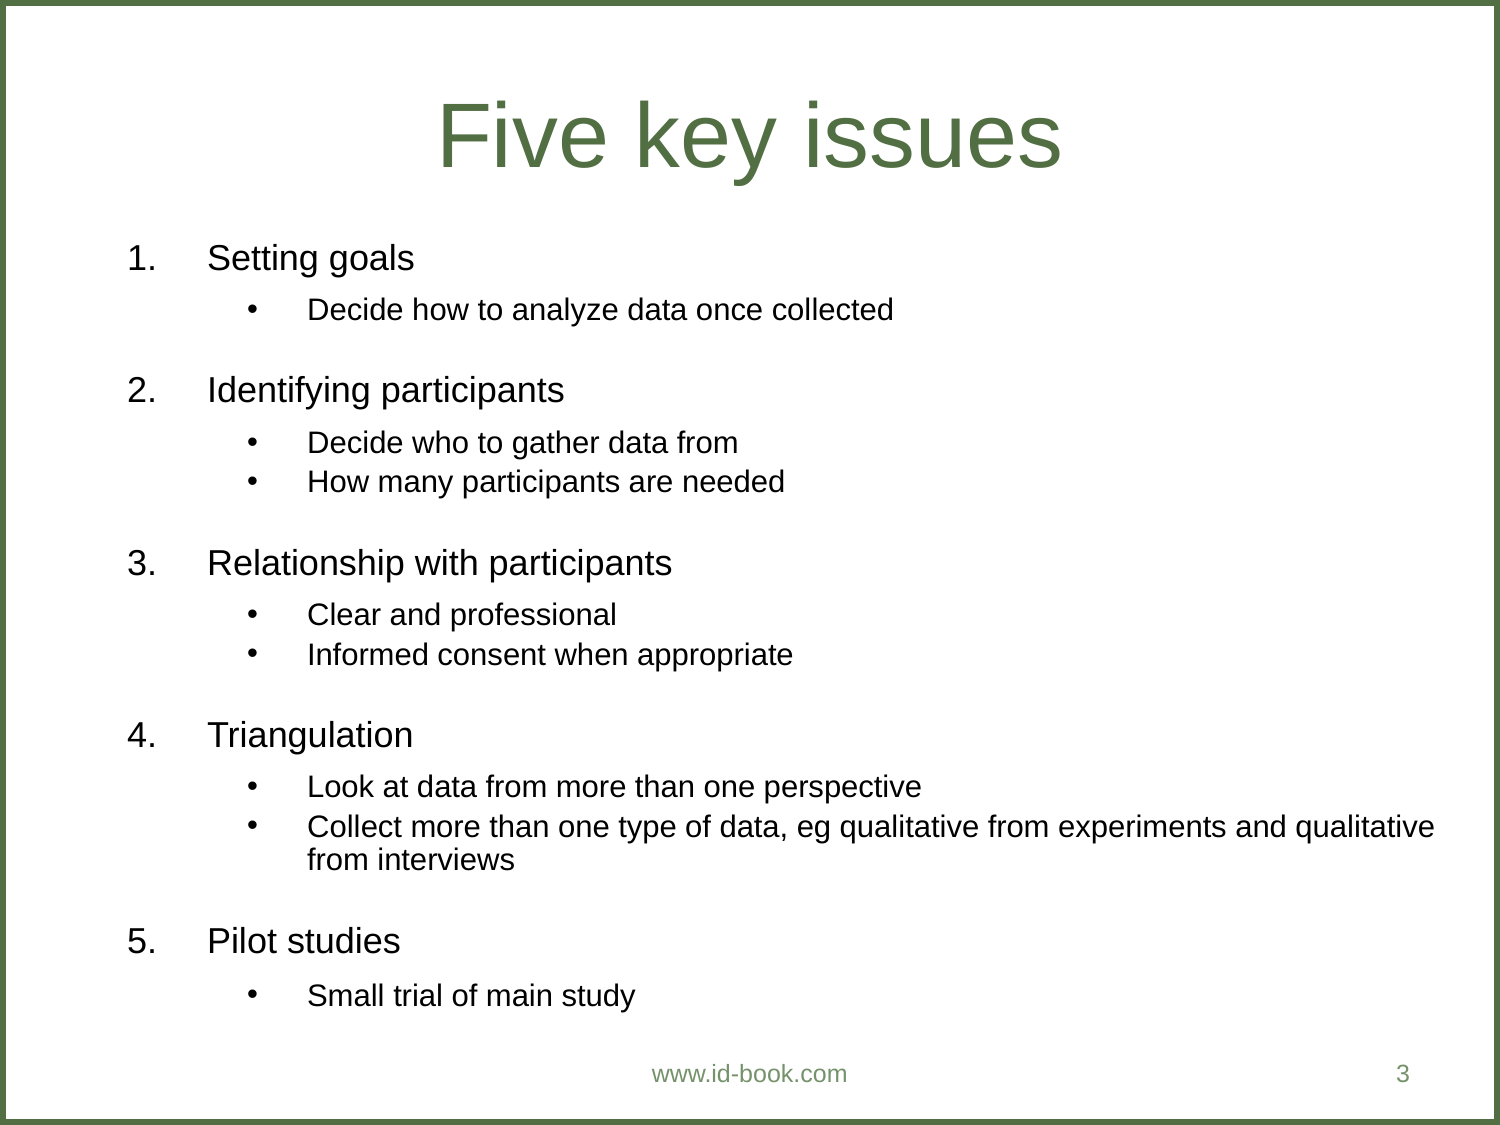

# Five key issues
Setting goals

Decide how to analyze data once collected

Identifying participants

Decide who to gather data from
How many participants are needed

Relationship with participants

Clear and professional
Informed consent when appropriate

Triangulation

Look at data from more than one perspective
Collect more than one type of data, eg qualitative from experiments and qualitative from interviews

Pilot studies

Small trial of main study
www.id-book.com
3